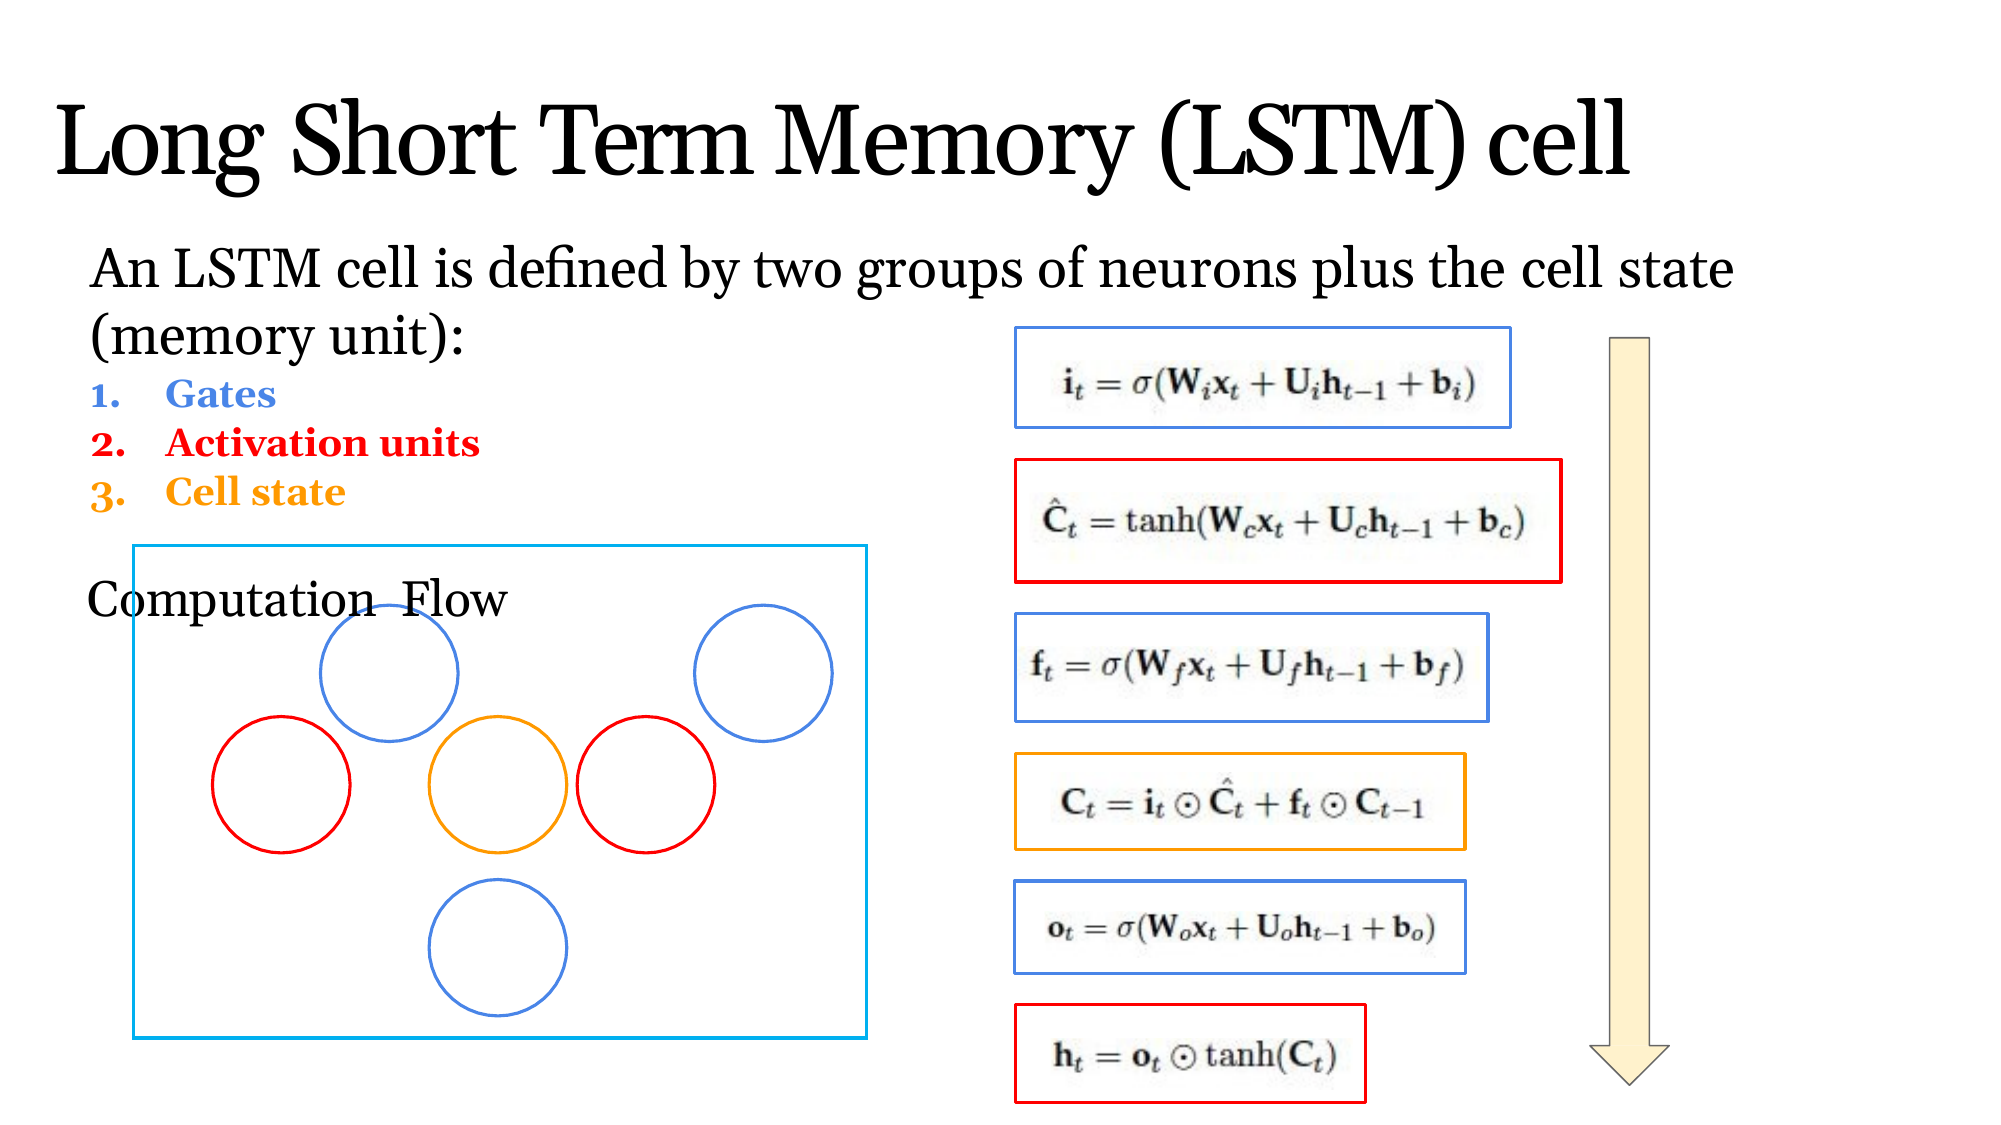

# Long Short Term Memory (LSTM) cell
An LSTM cell is defined by two groups of neurons plus the cell state (memory unit):
Gates
Activation units
Cell state

Computation  Flow